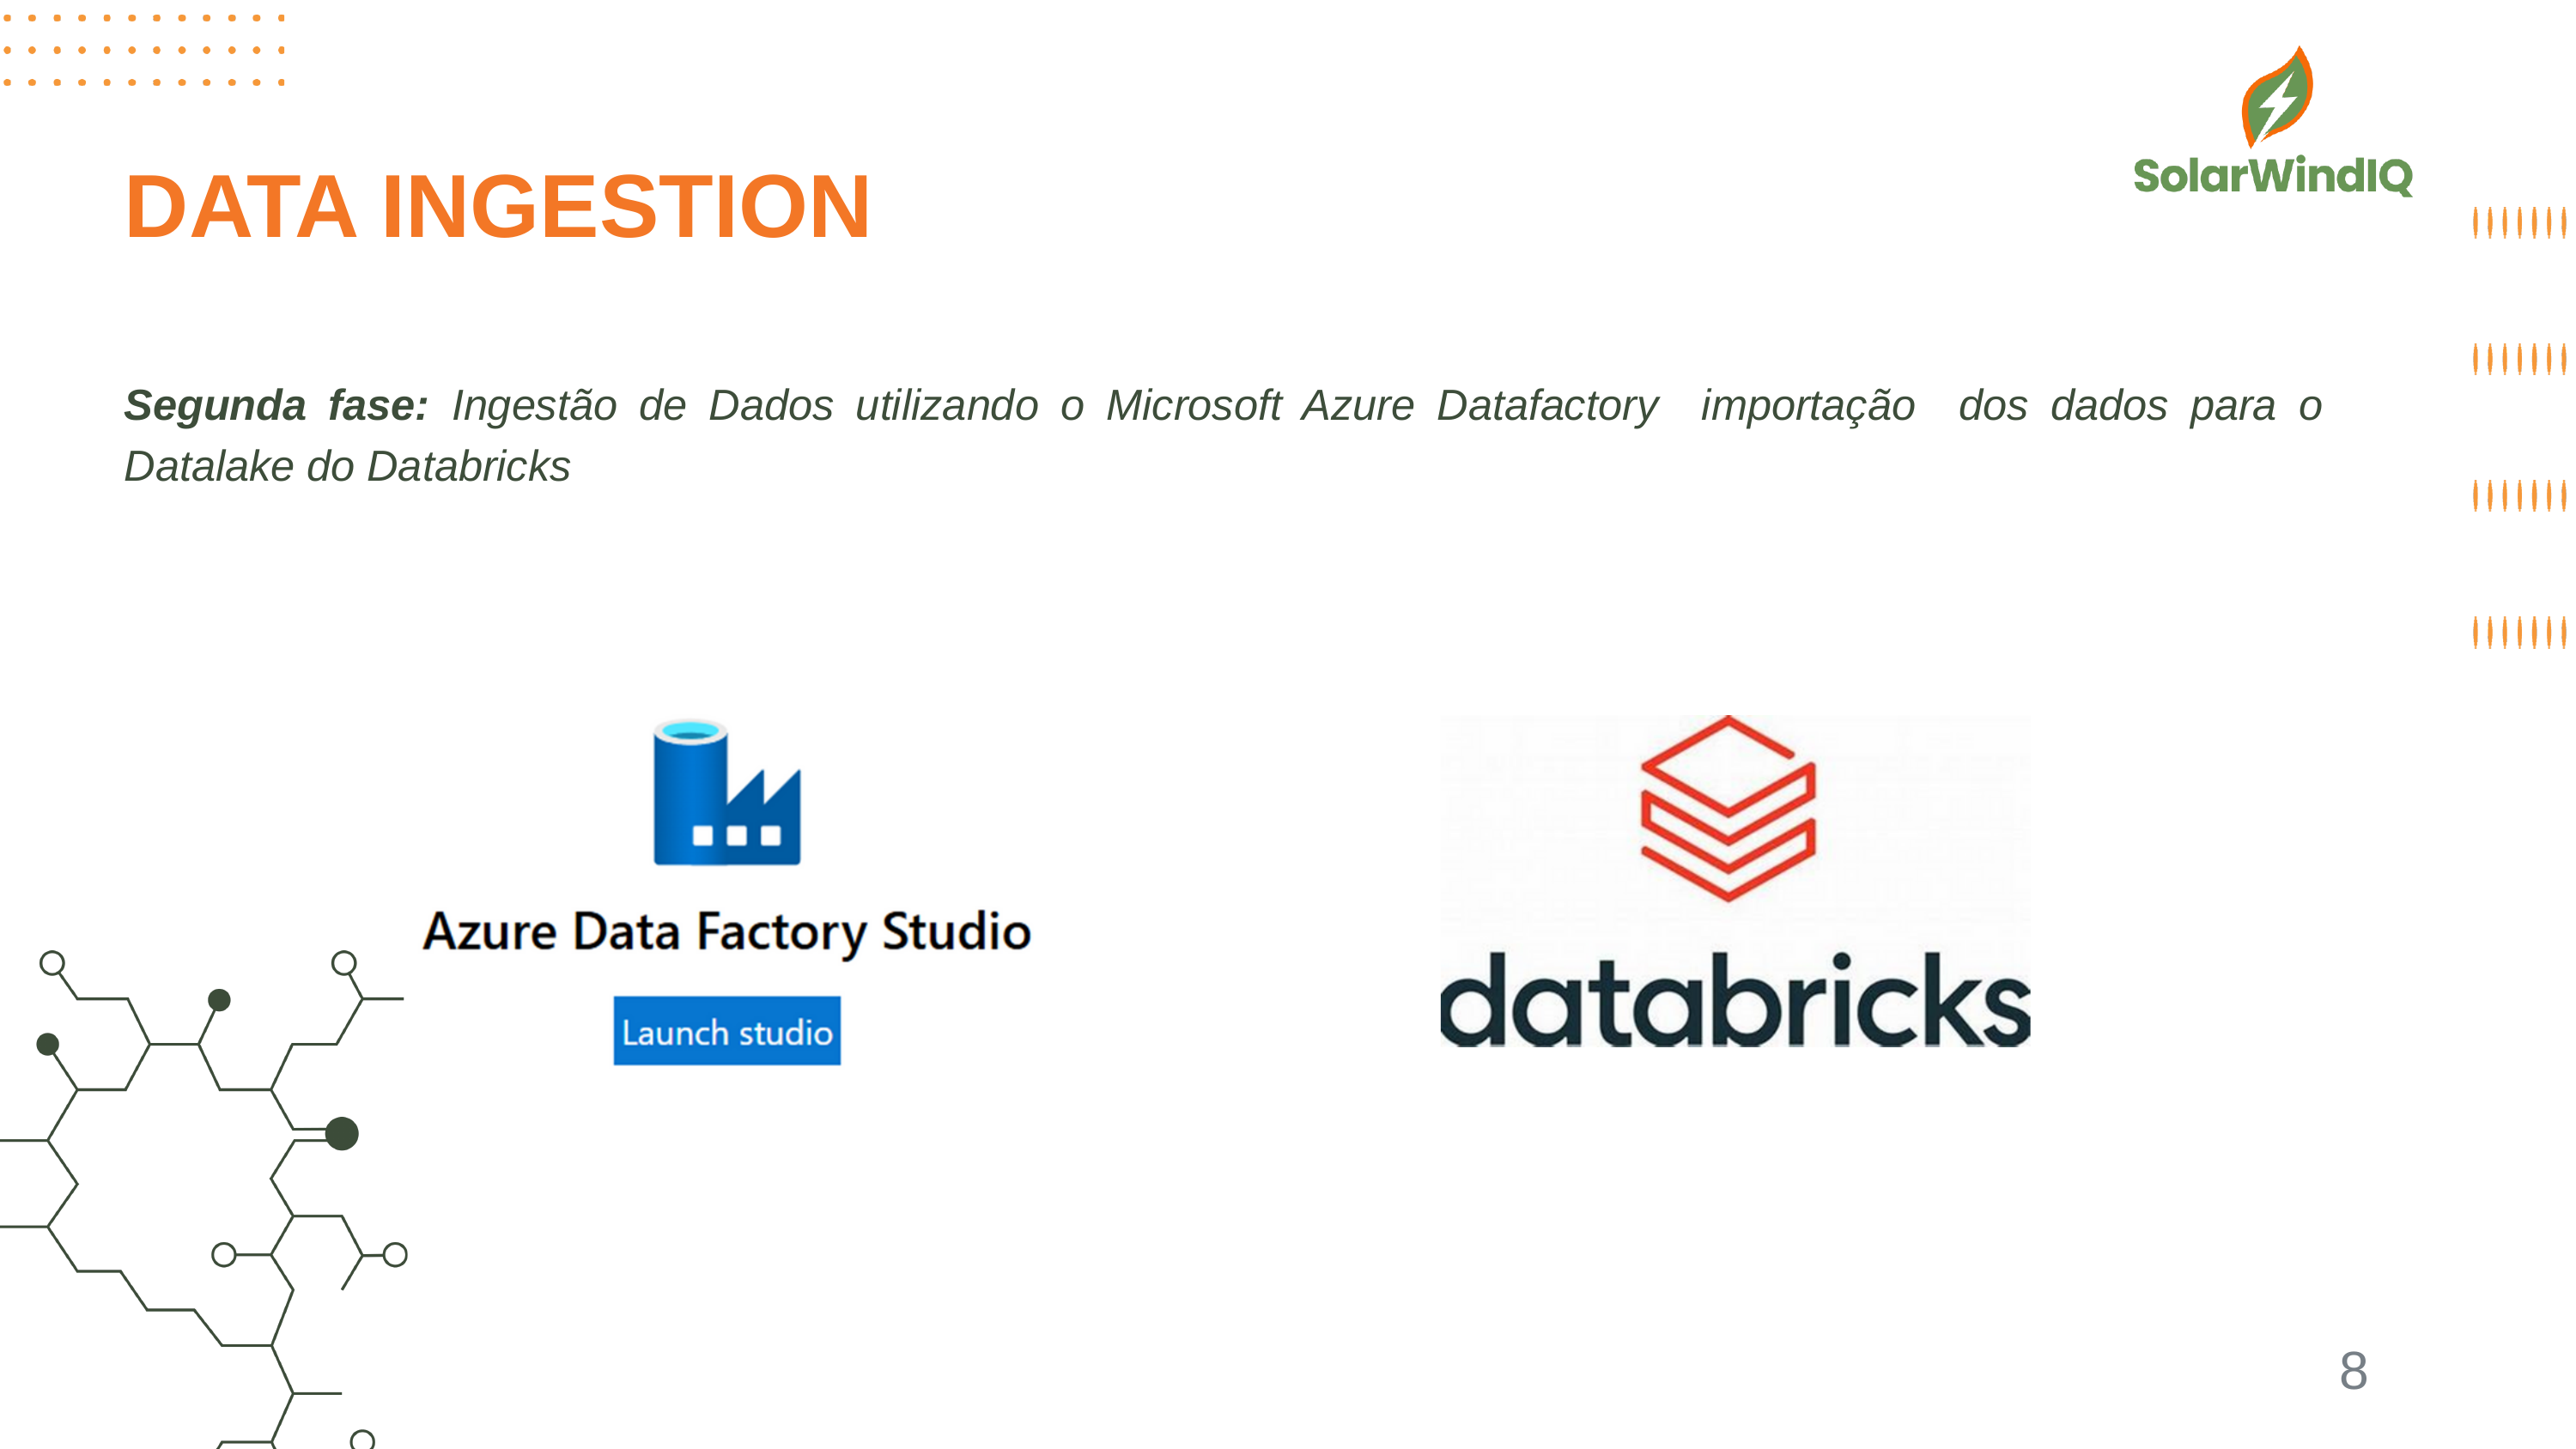

DATA INGESTION

Segunda fase: Ingestão de Dados utilizando o Microsoft Azure Datafactory  importação  dos dados para o Datalake do Databricks

8